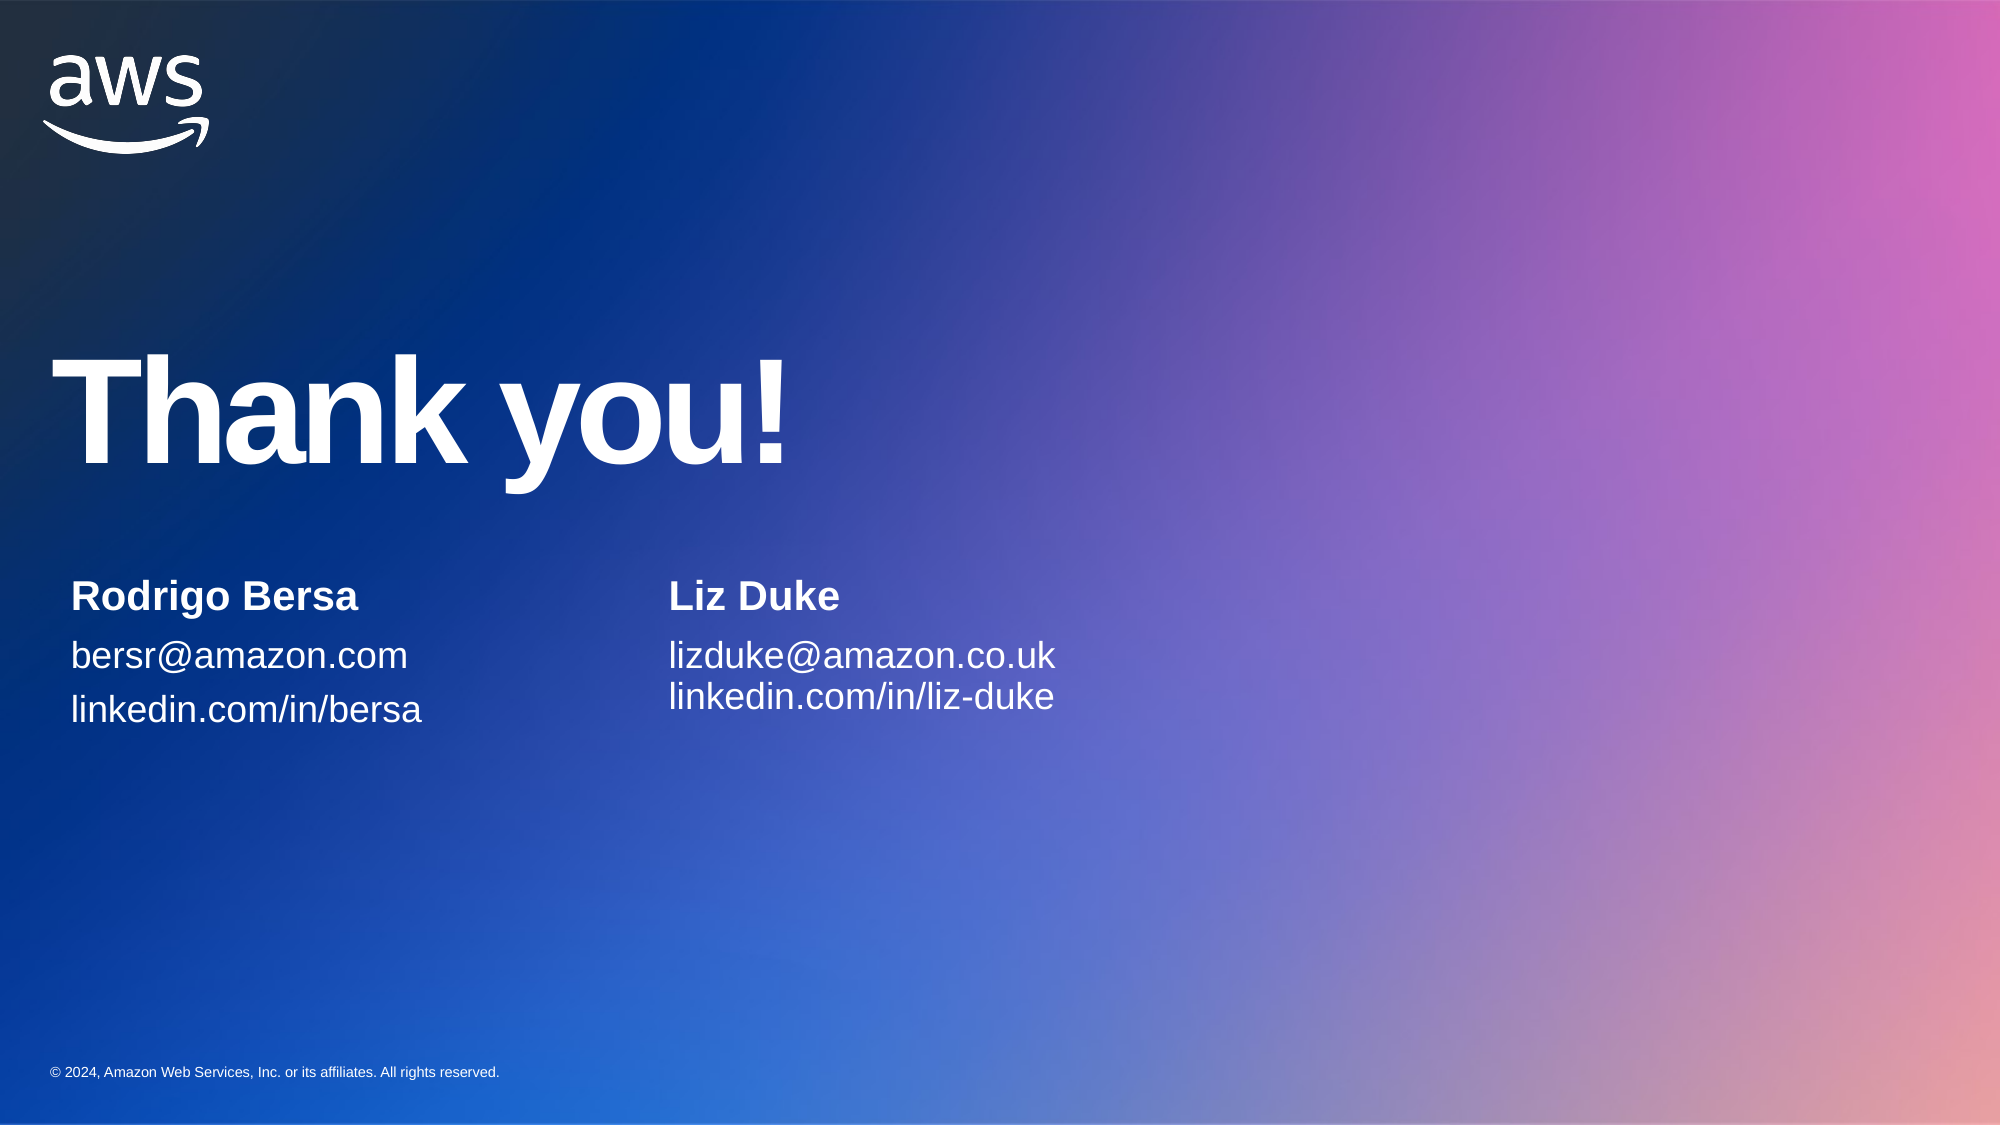

# Thank you
Rodrigo Bersa
Liz Duke
bersr@amazon.com
linkedin.com/in/bersa
lizduke@amazon.co.uk
linkedin.com/in/liz-duke